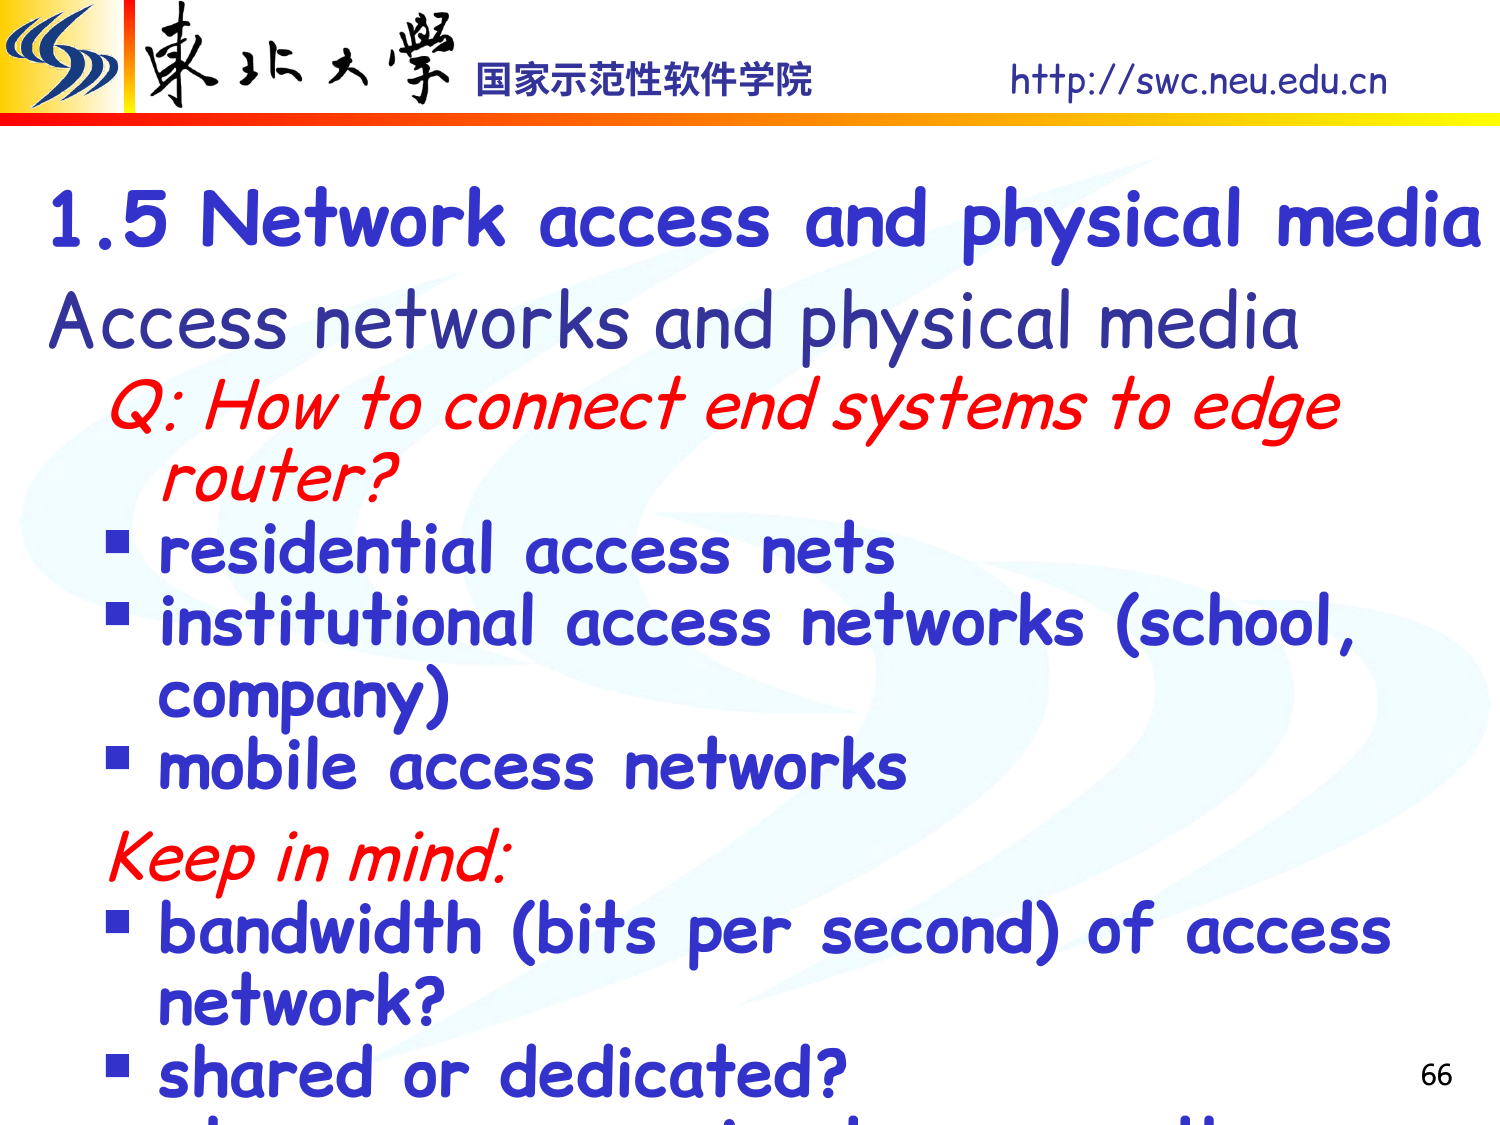

1.5 Network access and physical media
# Access networks and physical media
Q: How to connect end systems to edge router?
residential access nets
institutional access networks (school, company)
mobile access networks
Keep in mind:
bandwidth (bits per second) of access network?
shared or dedicated?
where are you going to access the networks?
which ISP?
66